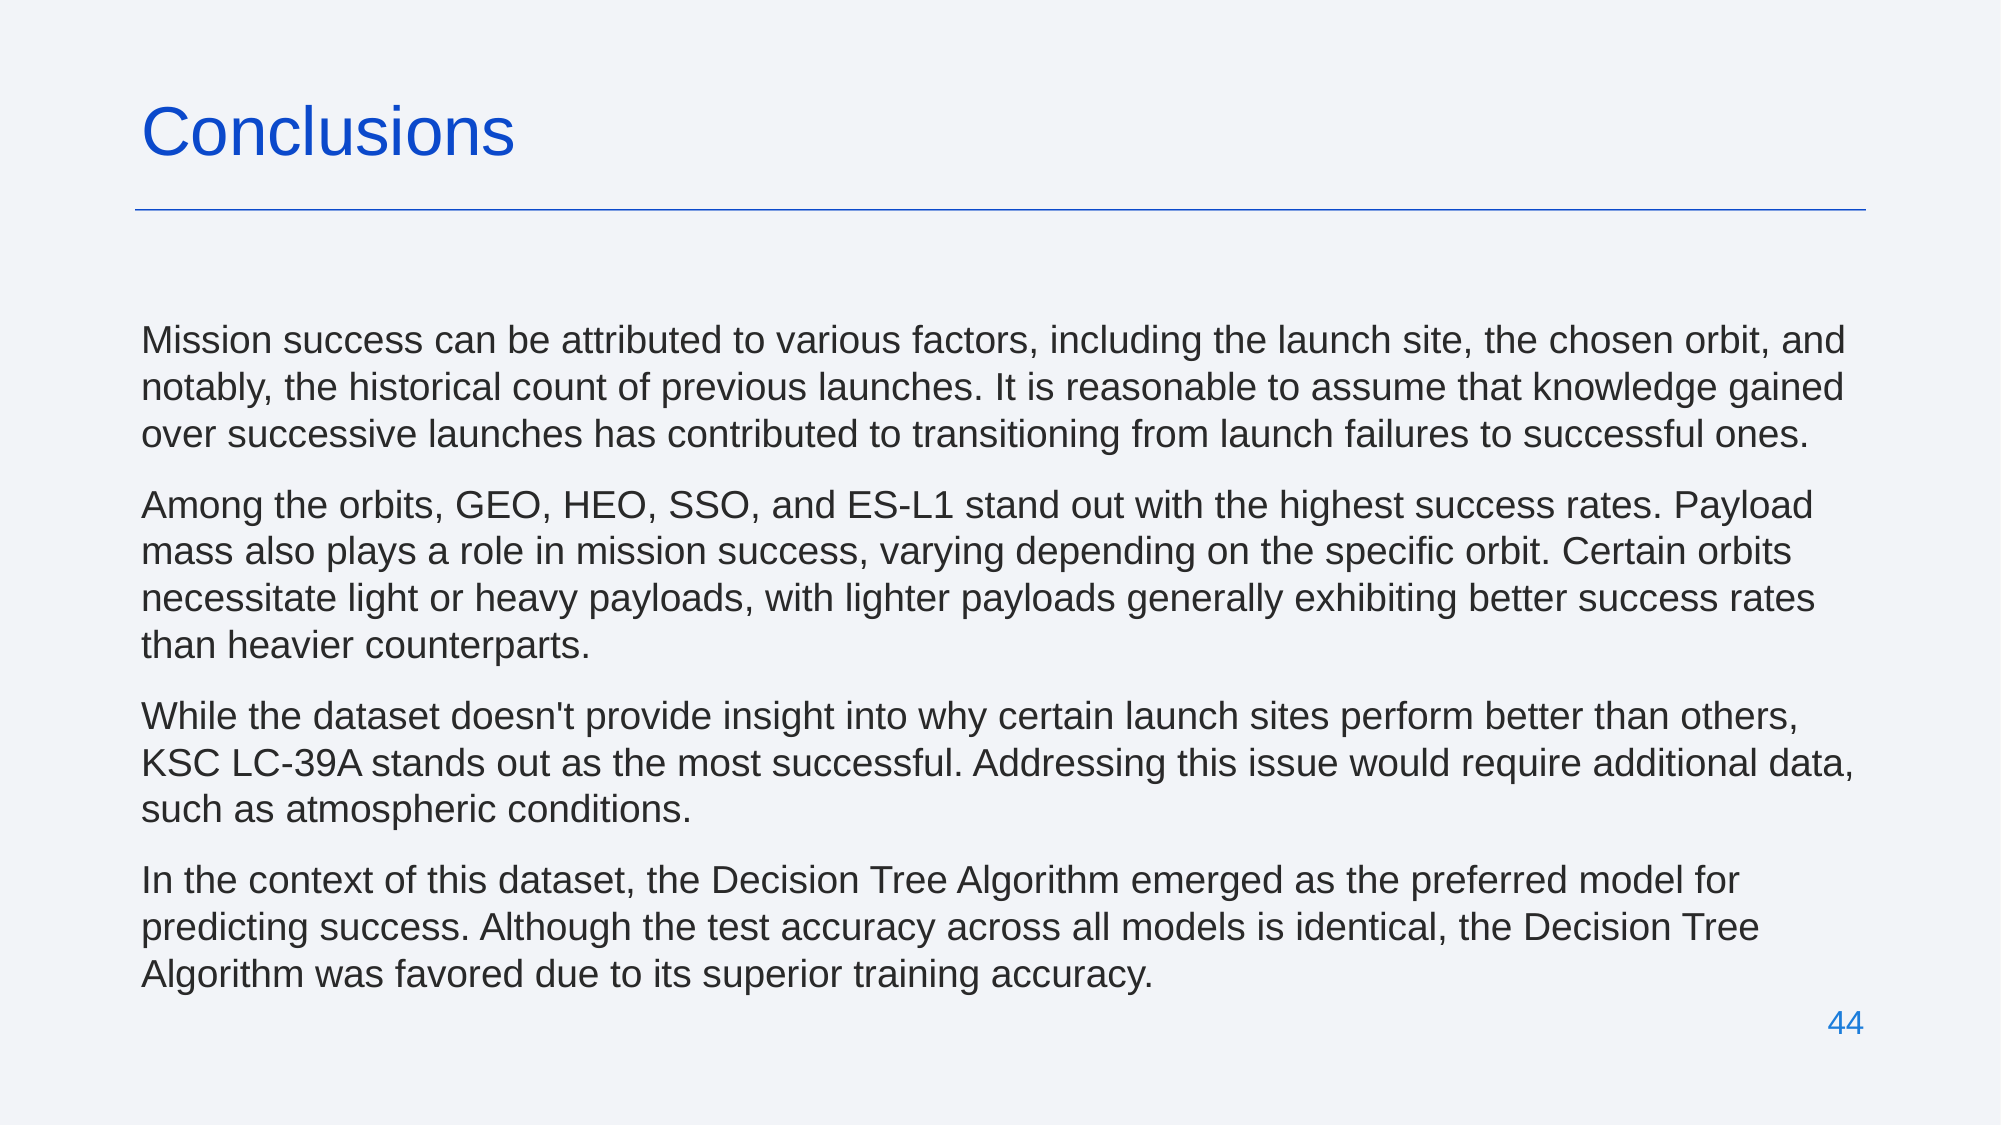

Conclusions
Mission success can be attributed to various factors, including the launch site, the chosen orbit, and notably, the historical count of previous launches. It is reasonable to assume that knowledge gained over successive launches has contributed to transitioning from launch failures to successful ones.
Among the orbits, GEO, HEO, SSO, and ES-L1 stand out with the highest success rates. Payload mass also plays a role in mission success, varying depending on the specific orbit. Certain orbits necessitate light or heavy payloads, with lighter payloads generally exhibiting better success rates than heavier counterparts.
While the dataset doesn't provide insight into why certain launch sites perform better than others, KSC LC-39A stands out as the most successful. Addressing this issue would require additional data, such as atmospheric conditions.
In the context of this dataset, the Decision Tree Algorithm emerged as the preferred model for predicting success. Although the test accuracy across all models is identical, the Decision Tree Algorithm was favored due to its superior training accuracy.
44